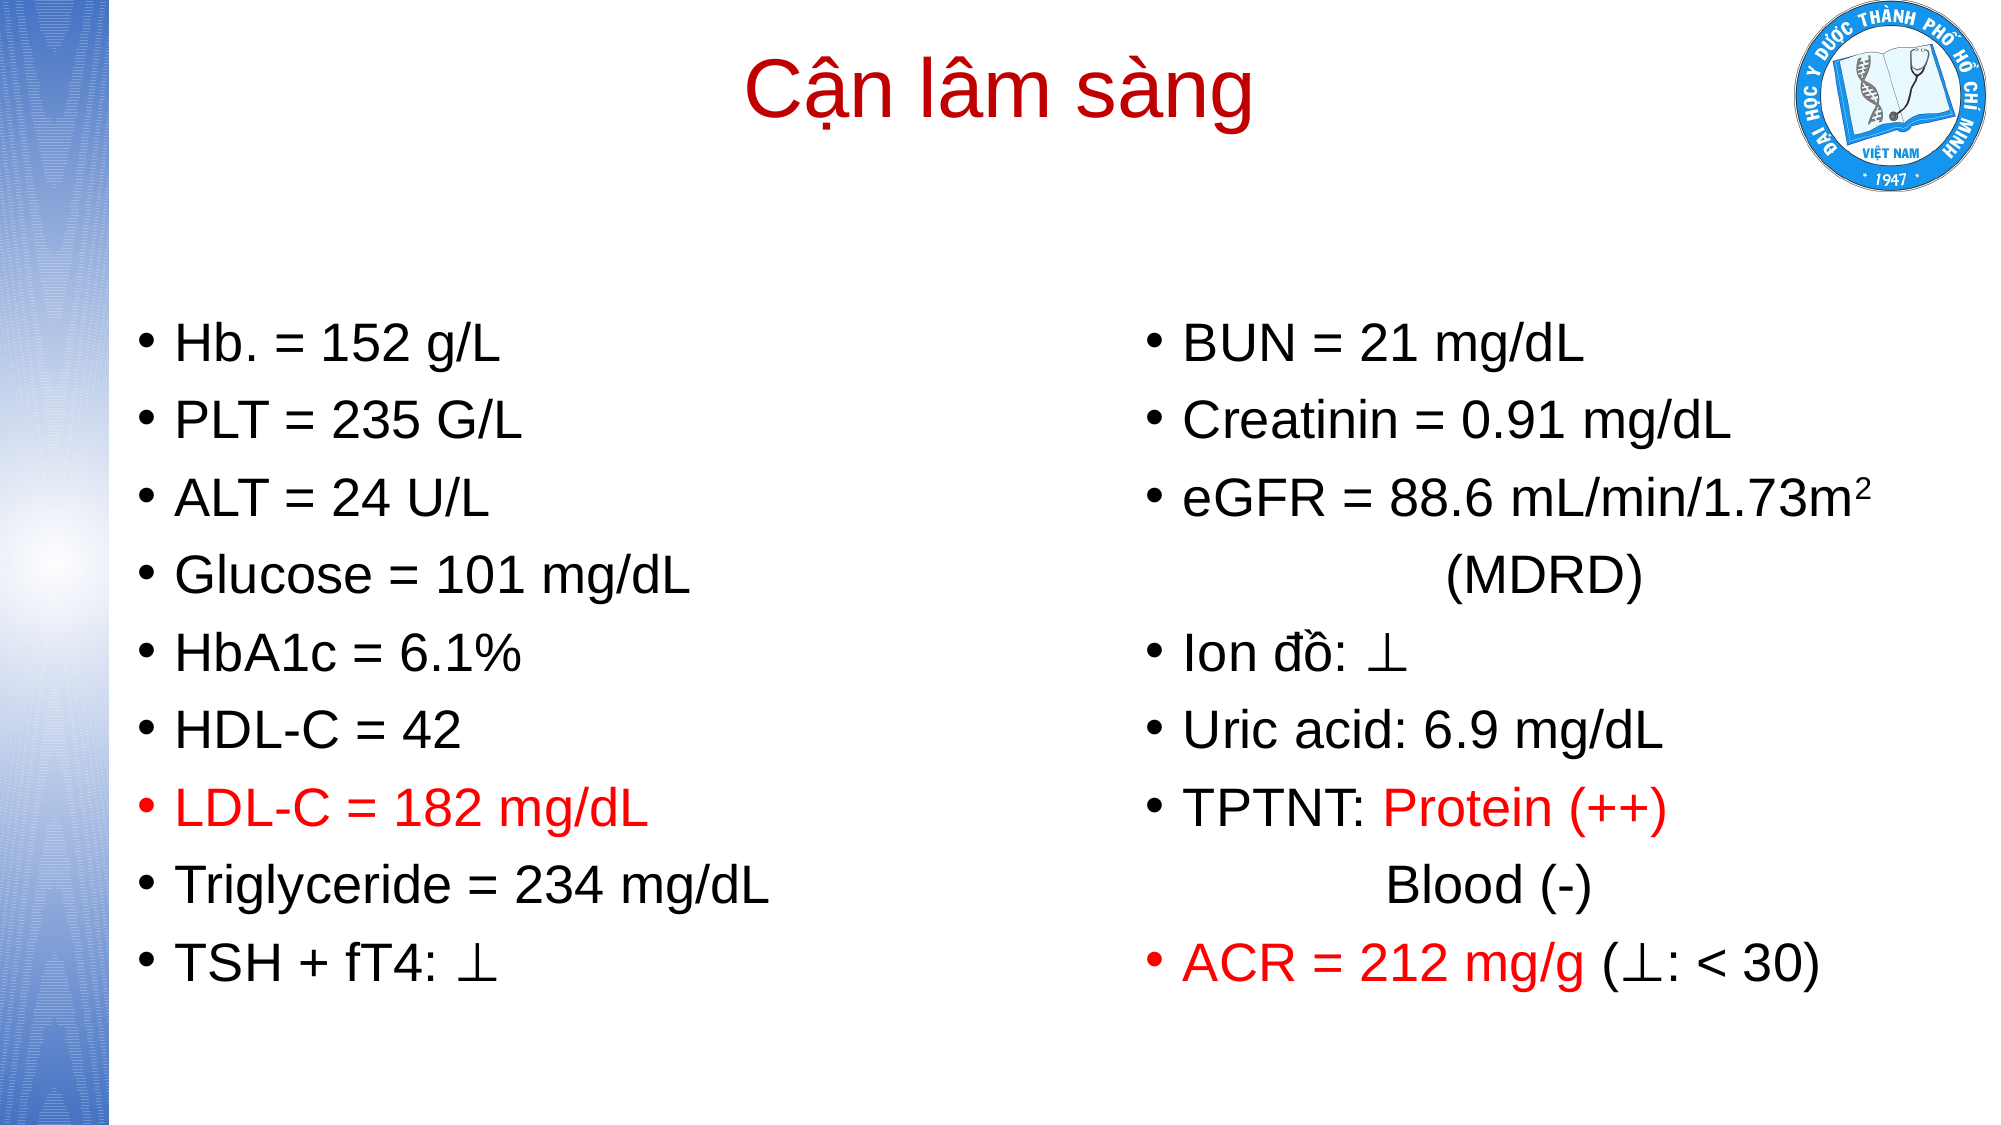

# Cận lâm sàng
Hb. = 152 g/L
PLT = 235 G/L
ALT = 24 U/L
Glucose = 101 mg/dL
HbA1c = 6.1%
HDL-C = 42
LDL-C = 182 mg/dL
Triglyceride = 234 mg/dL
TSH + fT4: ⊥

BUN = 21 mg/dL
Creatinin = 0.91 mg/dL
eGFR = 88.6 mL/min/1.73m2
		(MDRD)
Ion đồ: ⊥
Uric acid: 6.9 mg/dL
TPTNT: Protein (++)
                Blood (-)
ACR = 212 mg/g (⊥: < 30)